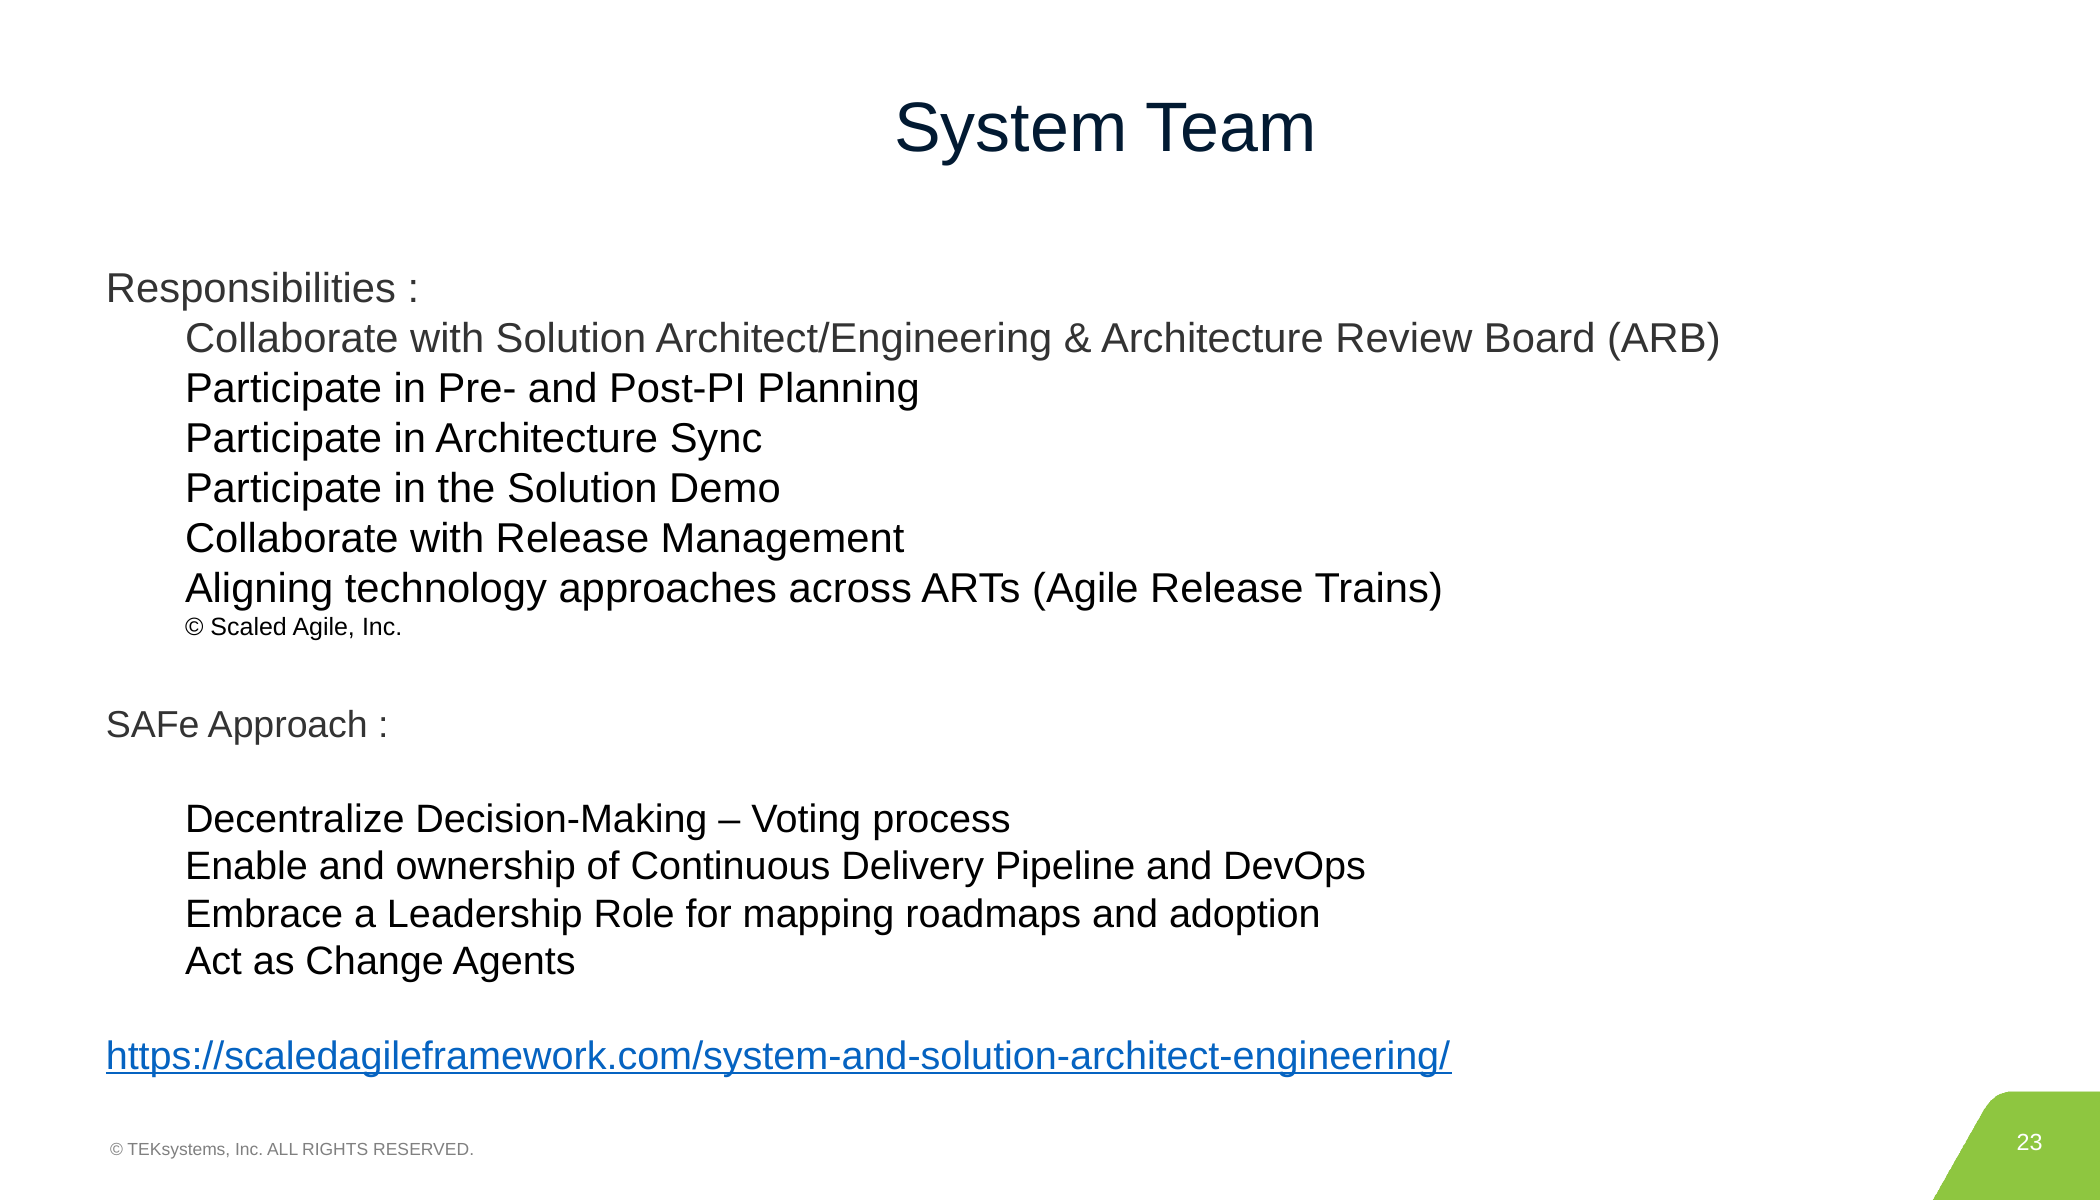

# System Team
Responsibilities :
Collaborate with Solution Architect/Engineering & Architecture Review Board (ARB)
Participate in Pre- and Post-PI Planning
Participate in Architecture Sync
Participate in the Solution Demo
Collaborate with Release Management
Aligning technology approaches across ARTs (Agile Release Trains)
© Scaled Agile, Inc.

SAFe Approach :

Decentralize Decision-Making – Voting process
Enable and ownership of Continuous Delivery Pipeline and DevOps
Embrace a Leadership Role for mapping roadmaps and adoption
Act as Change Agents
https://scaledagileframework.com/system-and-solution-architect-engineering/

23